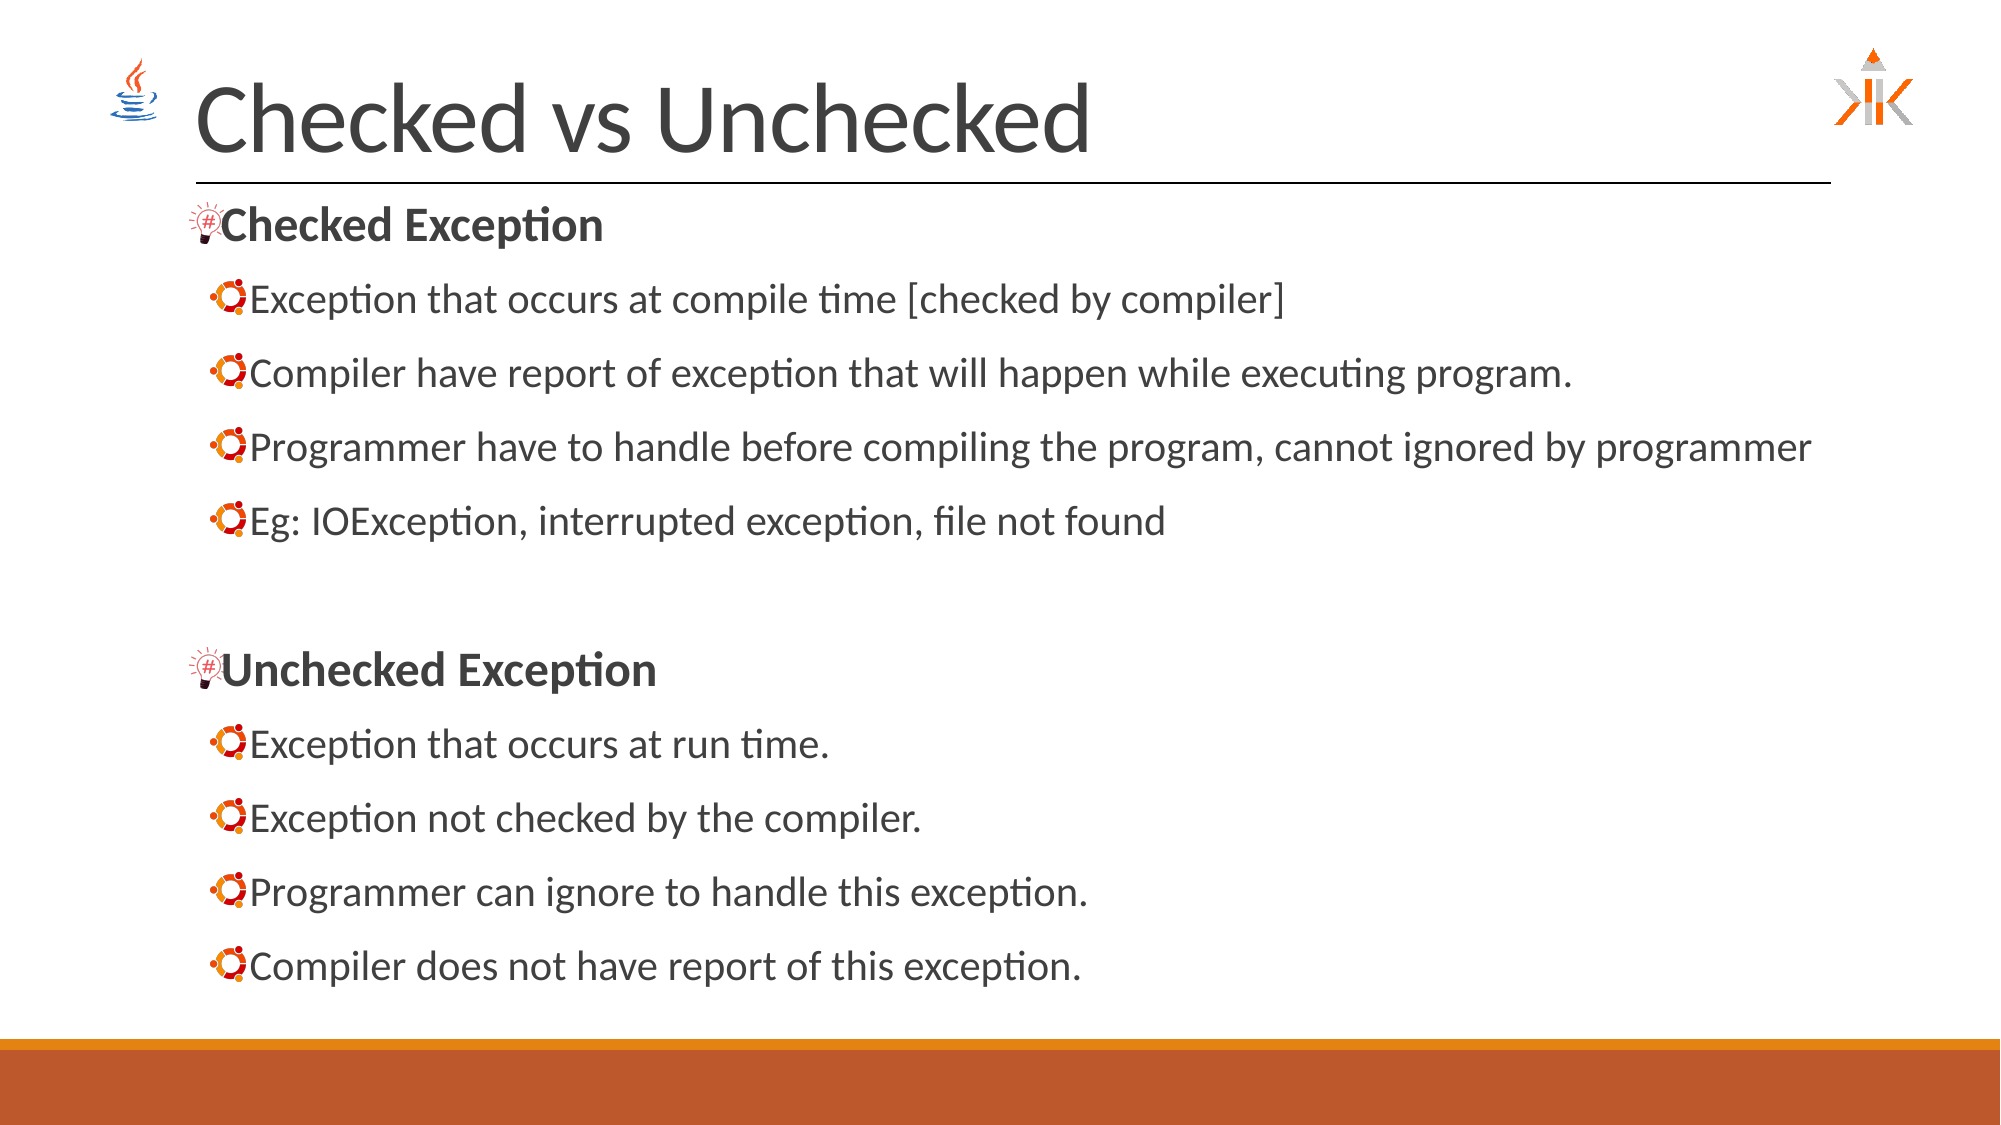

# Checked vs Unchecked
Checked Exception
Exception that occurs at compile time [checked by compiler]
Compiler have report of exception that will happen while executing program.
Programmer have to handle before compiling the program, cannot ignored by programmer
Eg: IOException, interrupted exception, file not found

Unchecked Exception
Exception that occurs at run time.
Exception not checked by the compiler.
Programmer can ignore to handle this exception.
Compiler does not have report of this exception.